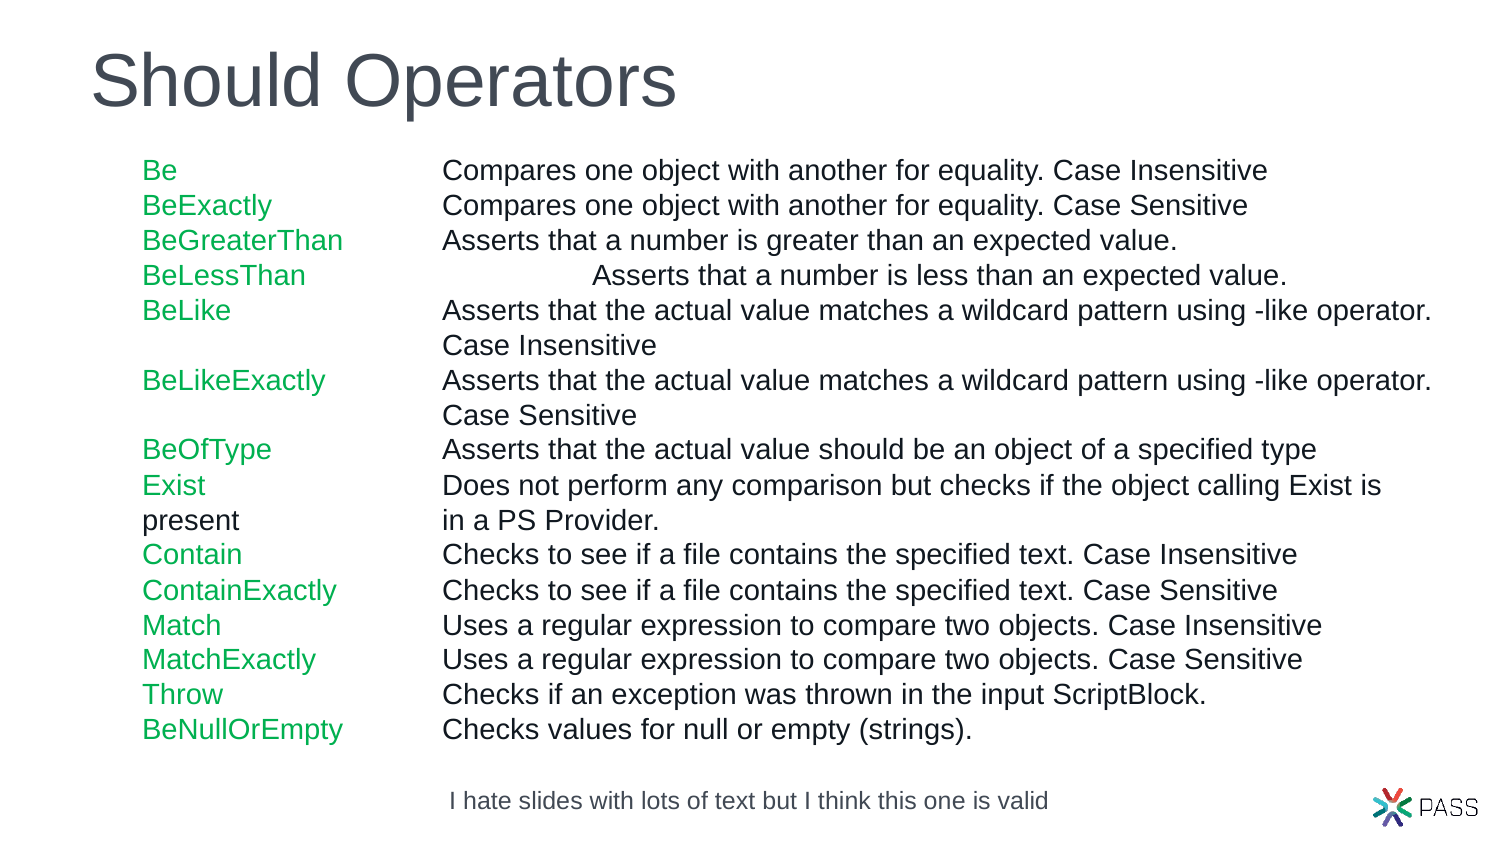

# Should Operators

Be		Compares one object with another for equality. Case Insensitive
BeExactly		Compares one object with another for equality. Case Sensitive
BeGreaterThan	Asserts that a number is greater than an expected value.
BeLessThan		Asserts that a number is less than an expected value.
BeLike	  	Asserts that the actual value matches a wildcard pattern using -like operator. 		Case Insensitive
BeLikeExactly  	Asserts that the actual value matches a wildcard pattern using -like operator. 		Case Sensitive
BeOfType		Asserts that the actual value should be an object of a specified type
Exist		Does not perform any comparison but checks if the object calling Exist is present 		in a PS Provider.
Contain	   	Checks to see if a file contains the specified text. Case Insensitive
ContainExactly   	Checks to see if a file contains the specified text. Case Sensitive
Match	   	Uses a regular expression to compare two objects. Case Insensitive
MatchExactly	Uses a regular expression to compare two objects. Case Sensitive
Throw	   	Checks if an exception was thrown in the input ScriptBlock.
BeNullOrEmpty 	Checks values for null or empty (strings).

I hate slides with lots of text but I think this one is valid